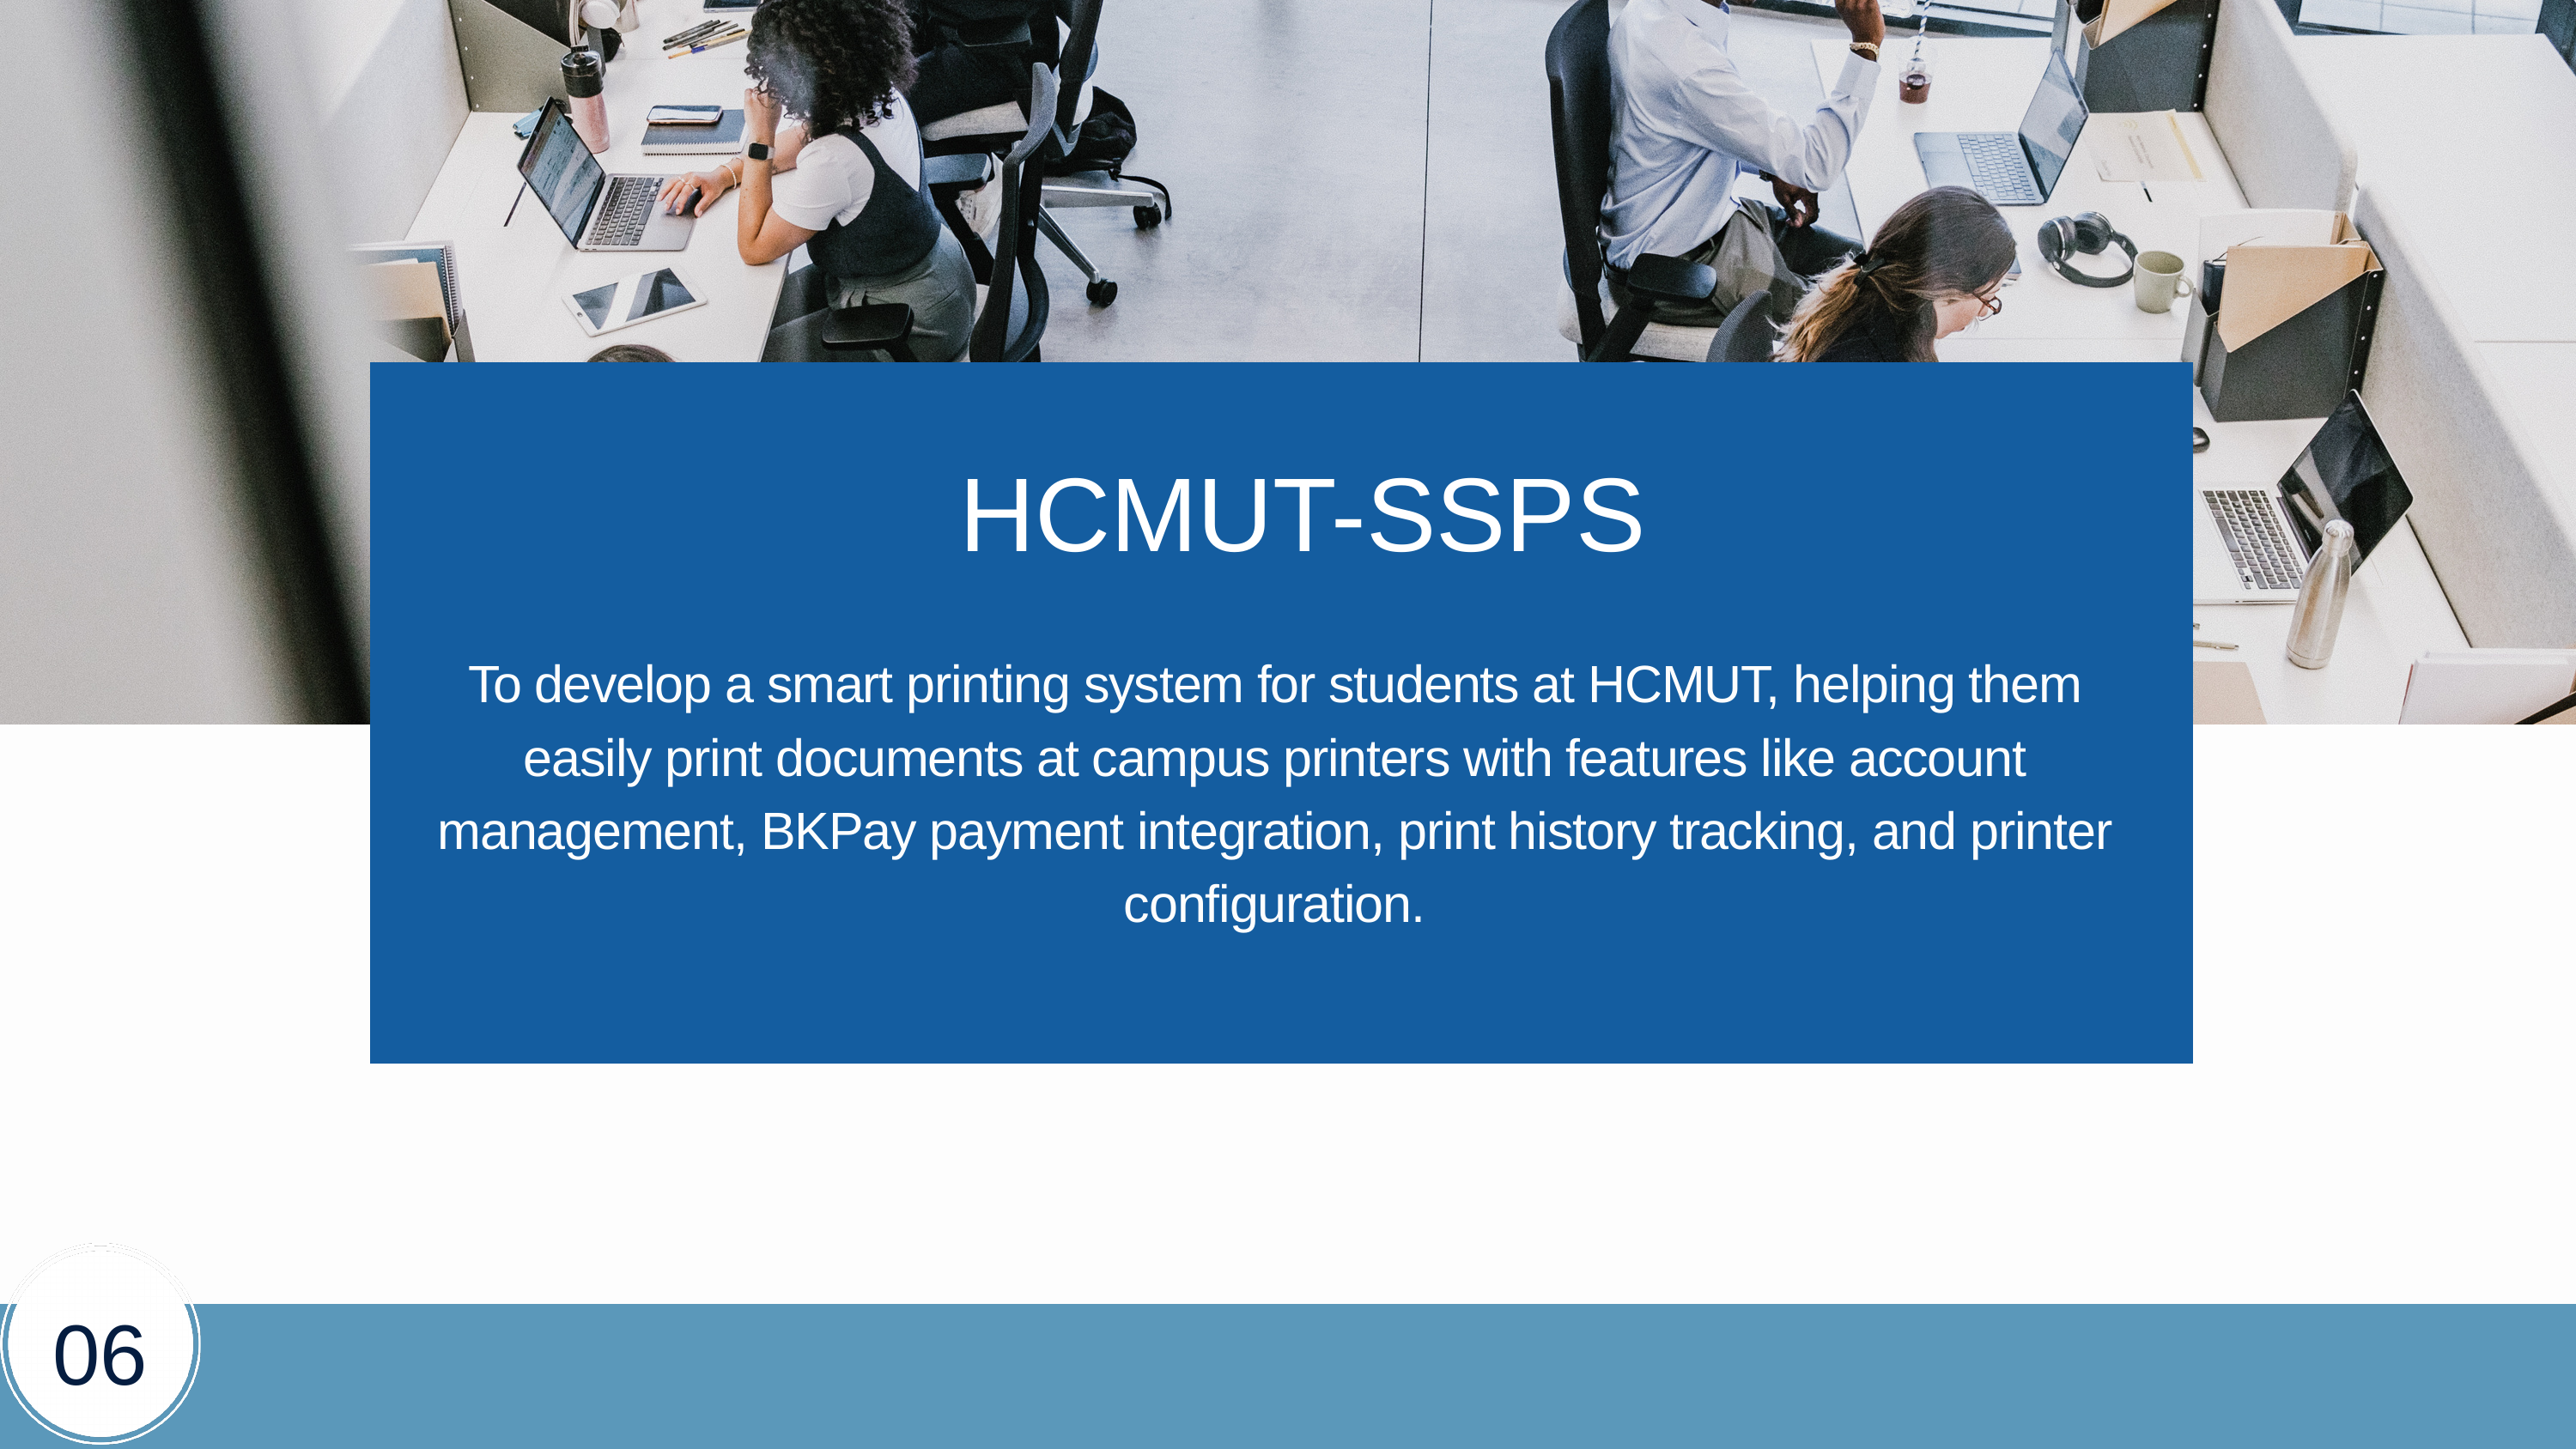

HCMUT-SSPS
To develop a smart printing system for students at HCMUT, helping them easily print documents at campus printers with features like account management, BKPay payment integration, print history tracking, and printer configuration.

06